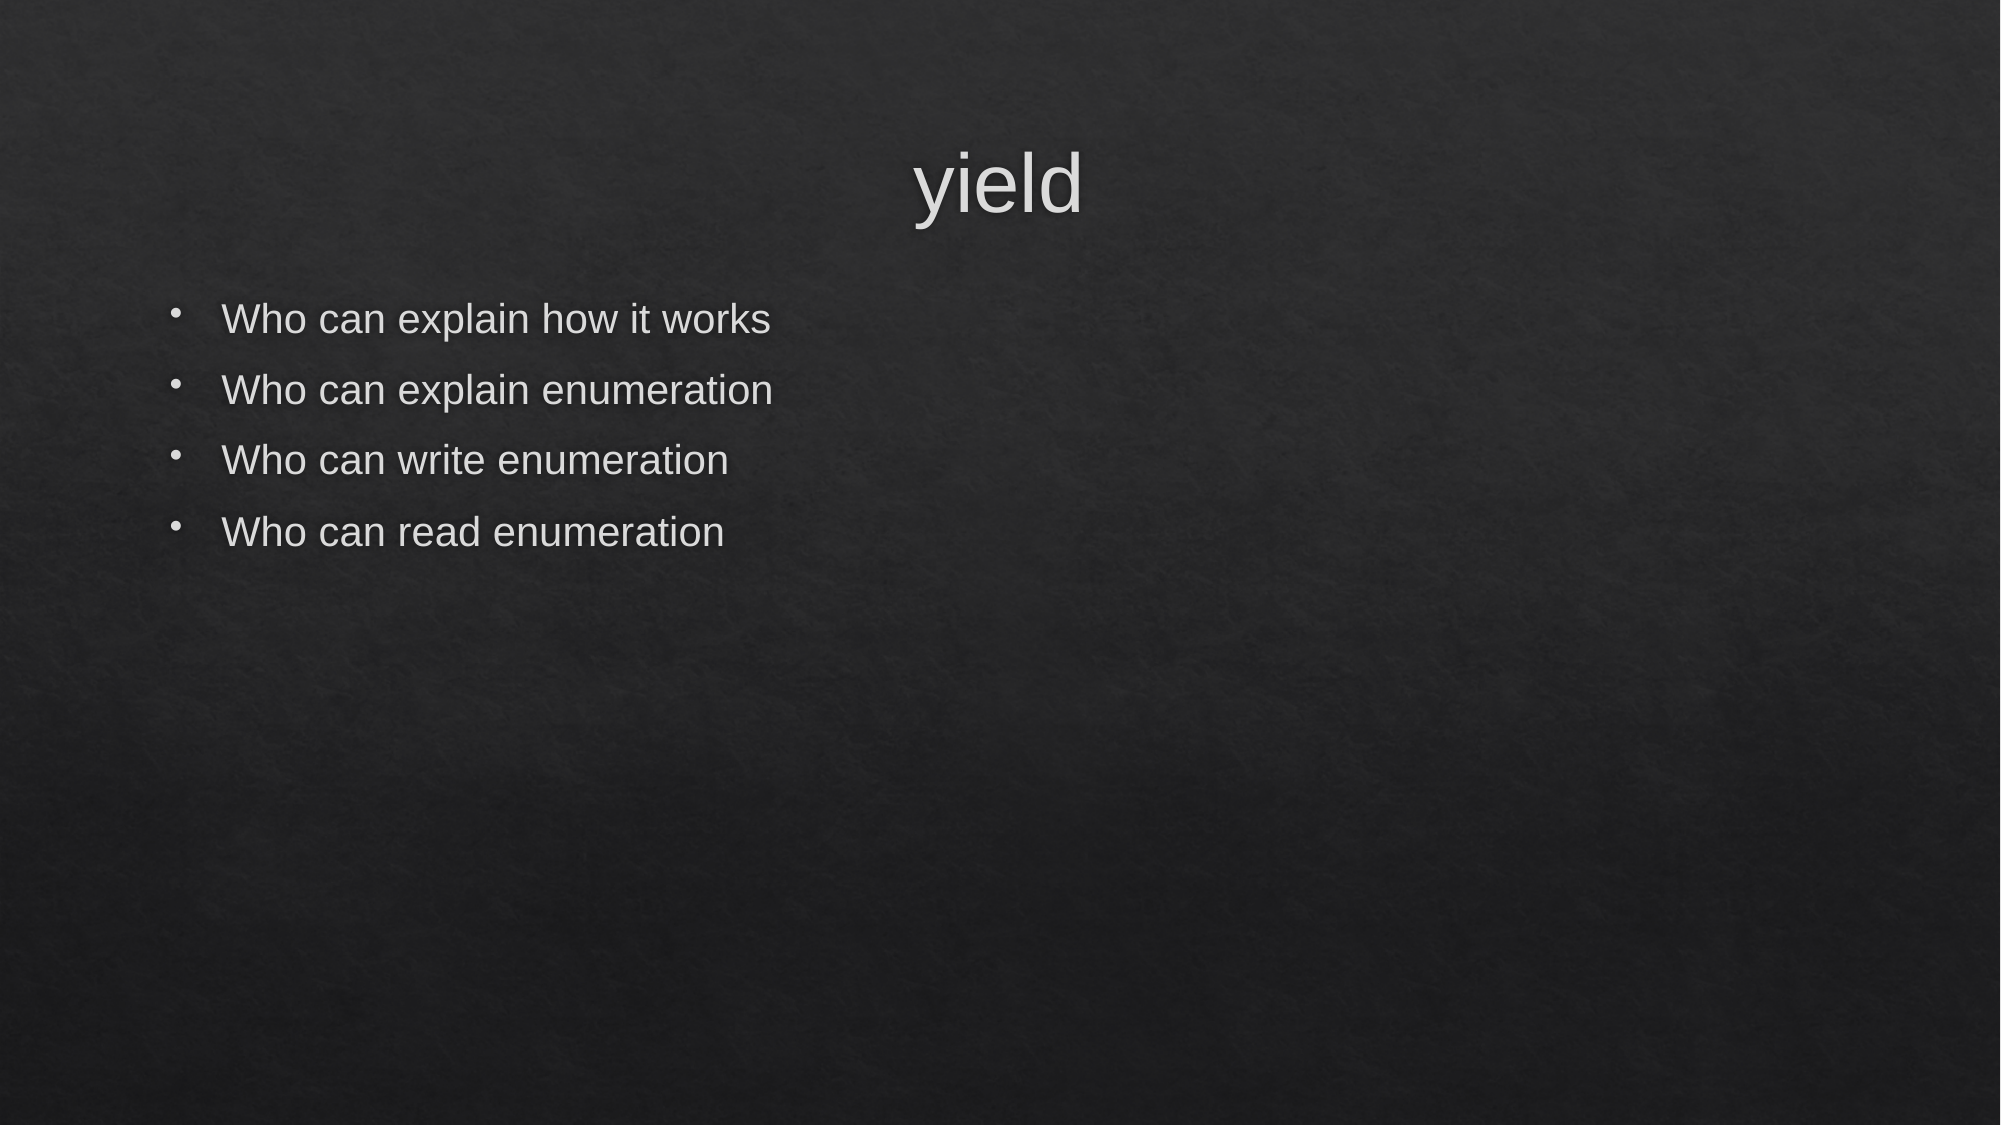

# yield
Who can explain how it works
Who can explain enumeration
Who can write enumeration
Who can read enumeration